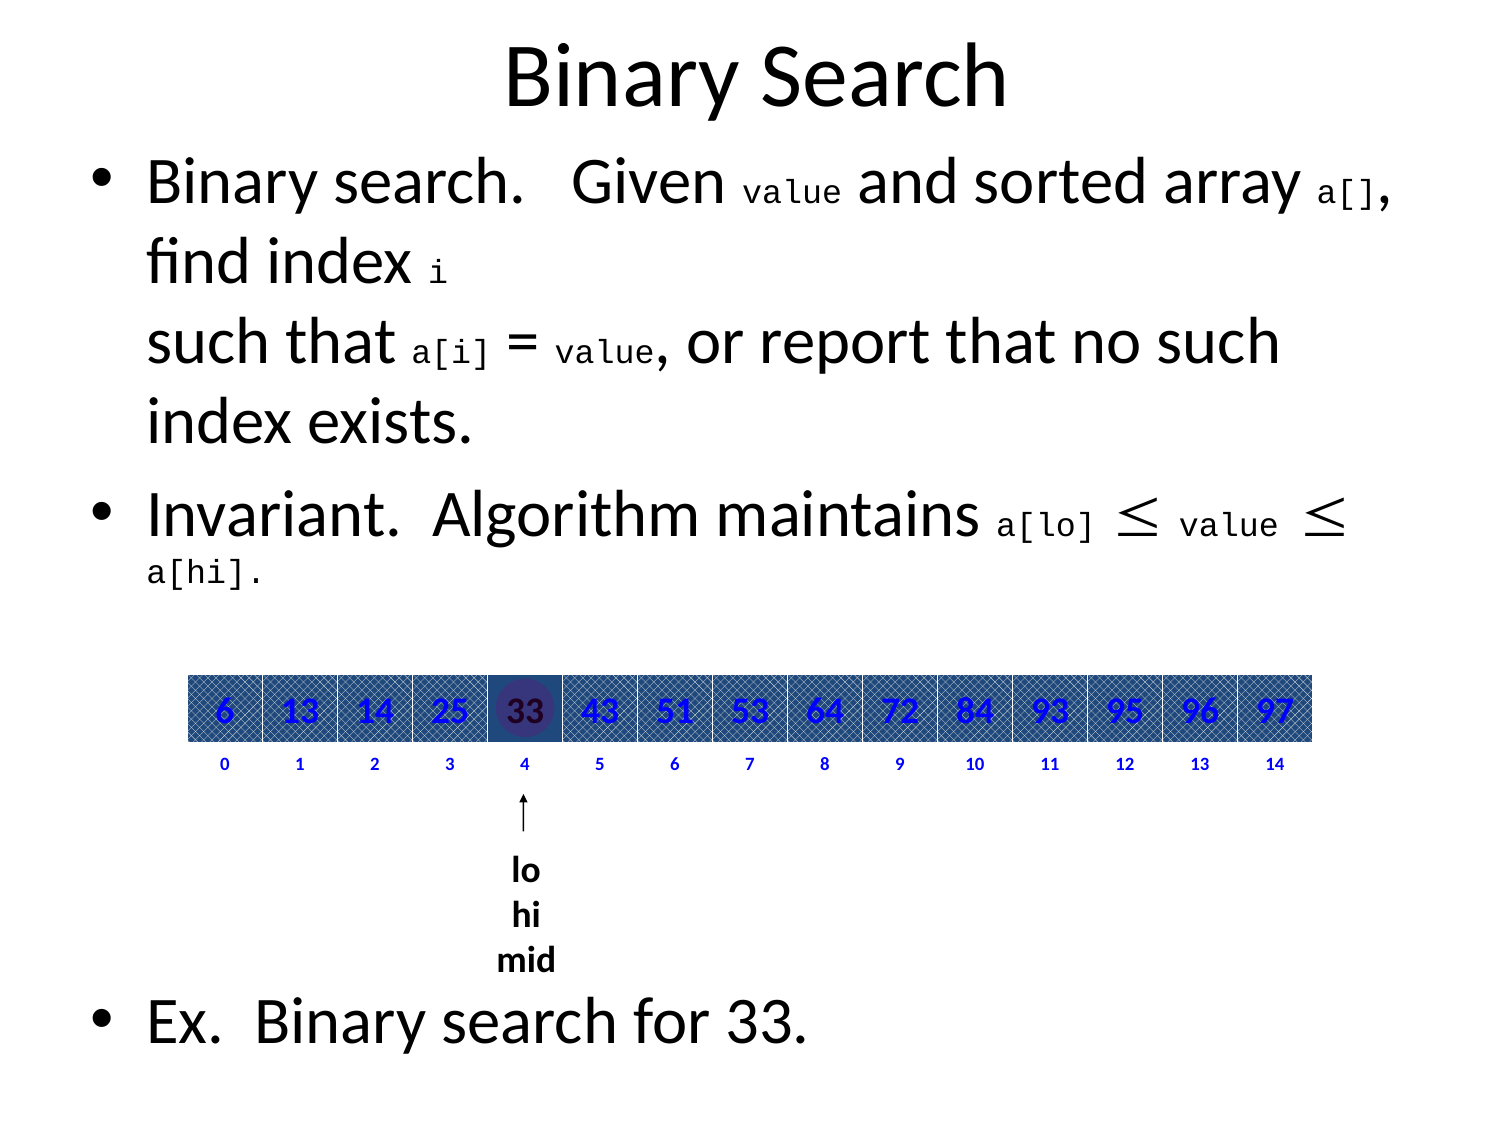

# Binary Search
Binary search.   Given value and sorted array a[], find index i
such that a[i] = value, or report that no such index exists.
Invariant.  Algorithm maintains a[lo] ≤ value ≤  a[hi].

Ex.  Binary search for 33.
6
13
14
25
33
43
51
53
64
72
84
93
95
96
97

0
1
2
3
4
5
6
7
8
9
10
11
12
13
14

lo
hi
mid